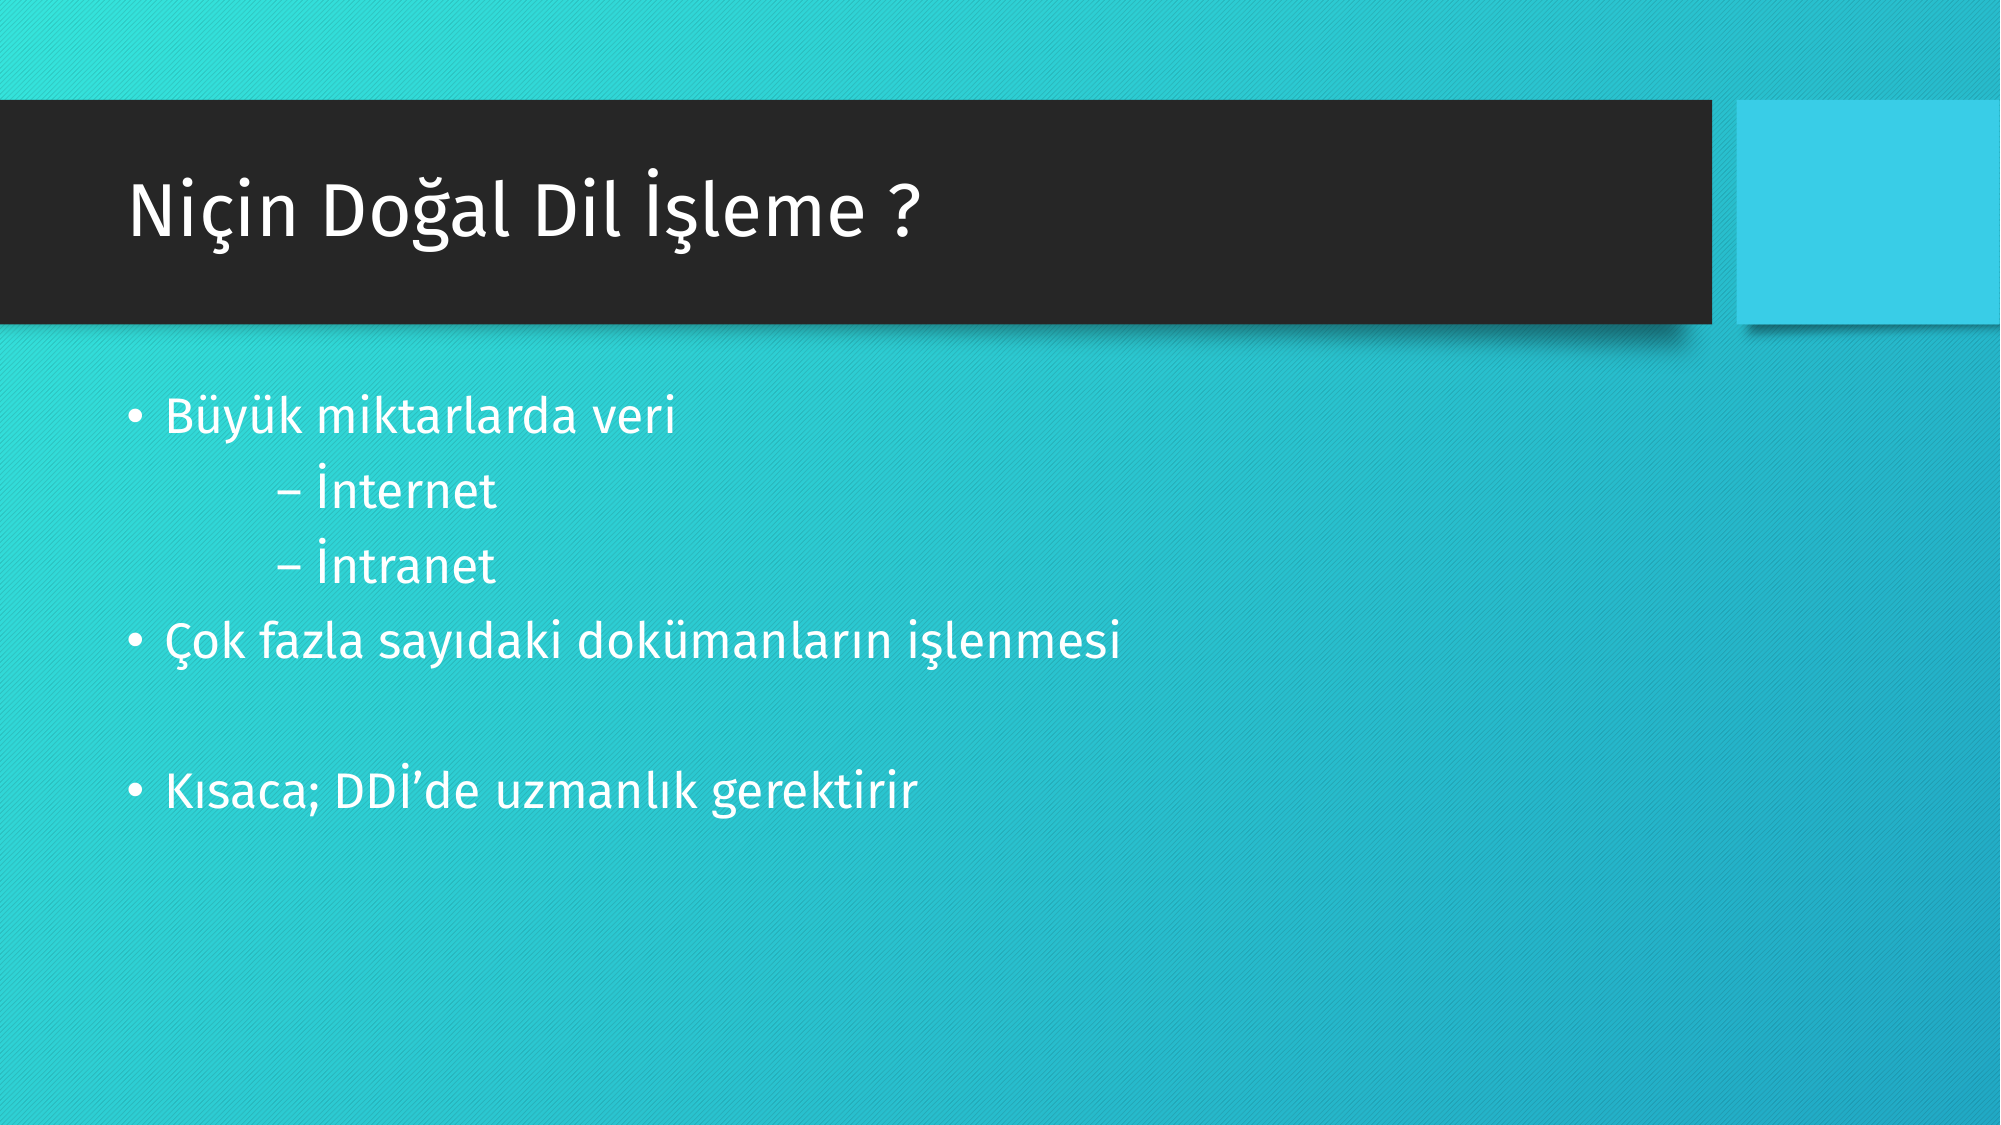

# Niçin Doğal Dil İşleme ?
Büyük miktarlarda veri
	– İnternet
	– İntranet
Çok fazla sayıdaki dokümanların işlenmesi

Kısaca; DDİ’de uzmanlık gerektirir